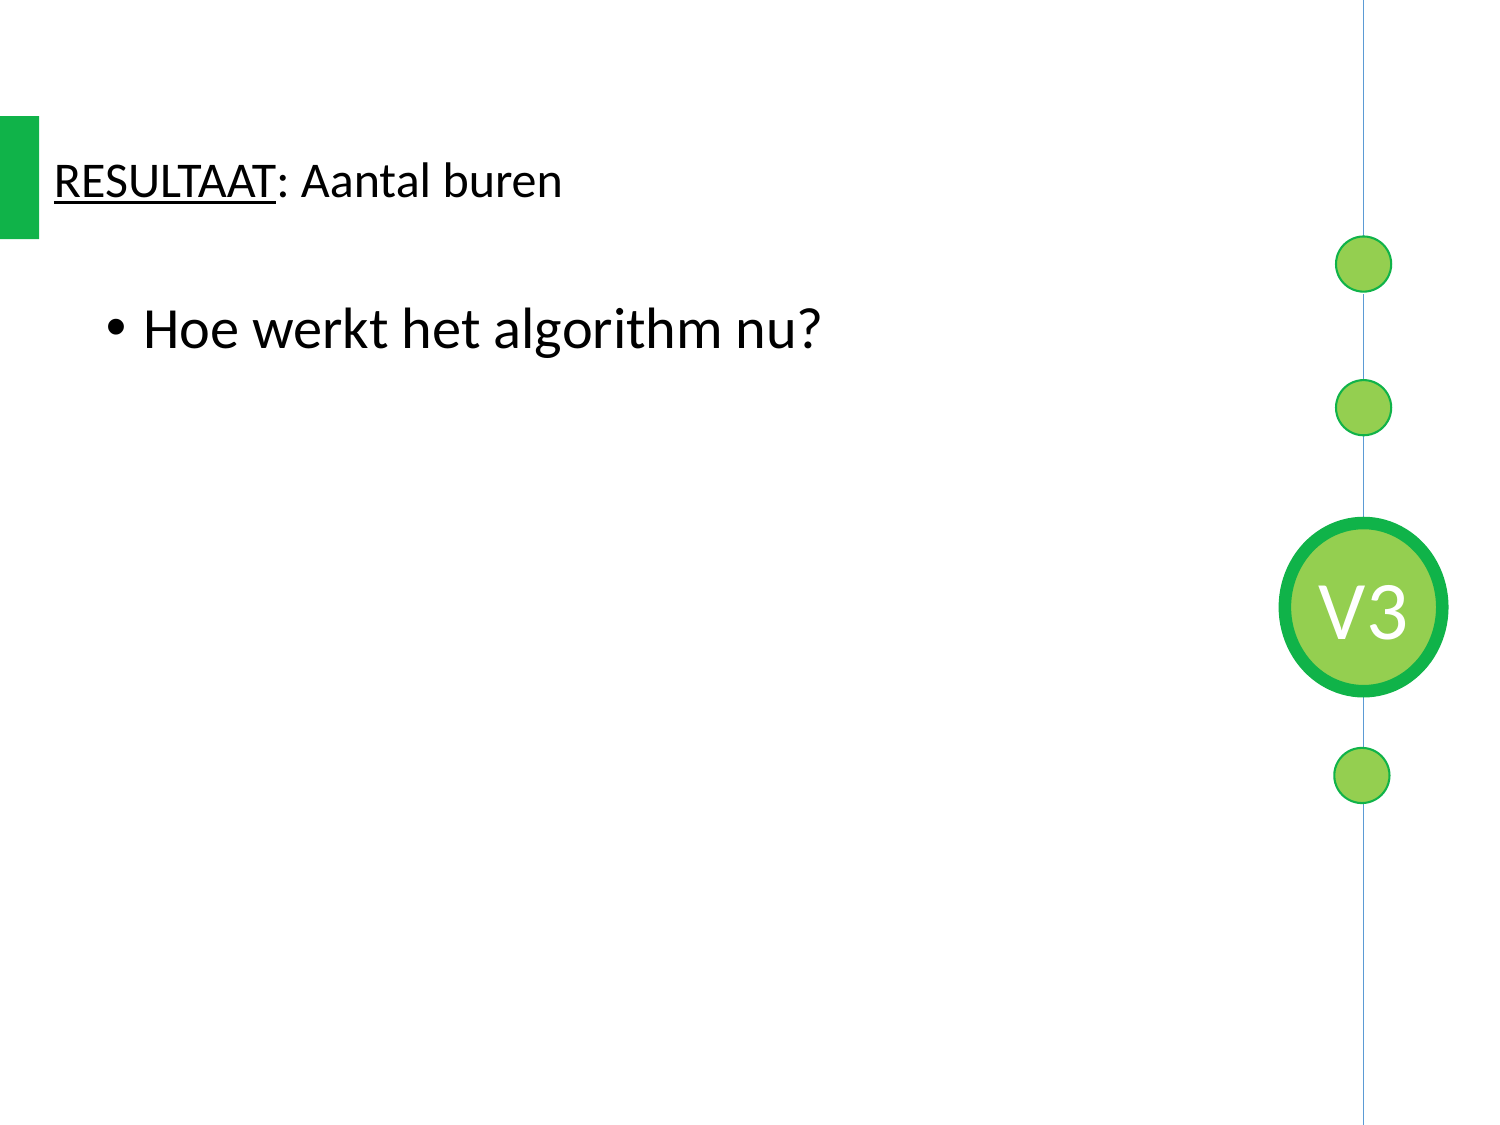

RESULTAAT: Aantal buren

Hoe werkt het algorithm nu?

1

V3